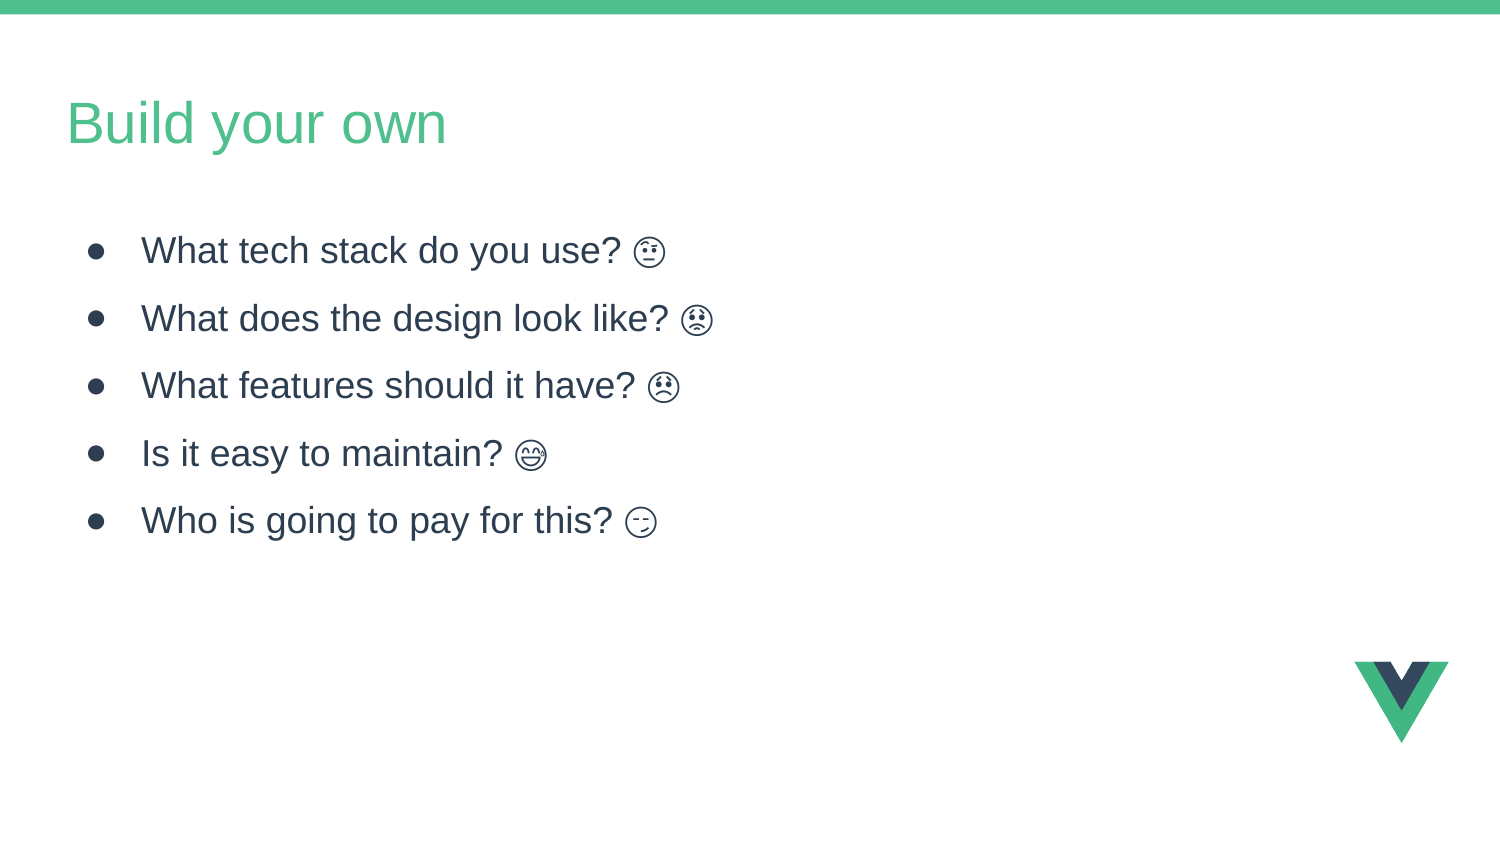

# Build your own
What tech stack do you use? 🤨
What does the design look like? 😟
What features should it have? 😞
Is it easy to maintain? 😅
Who is going to pay for this? 😏